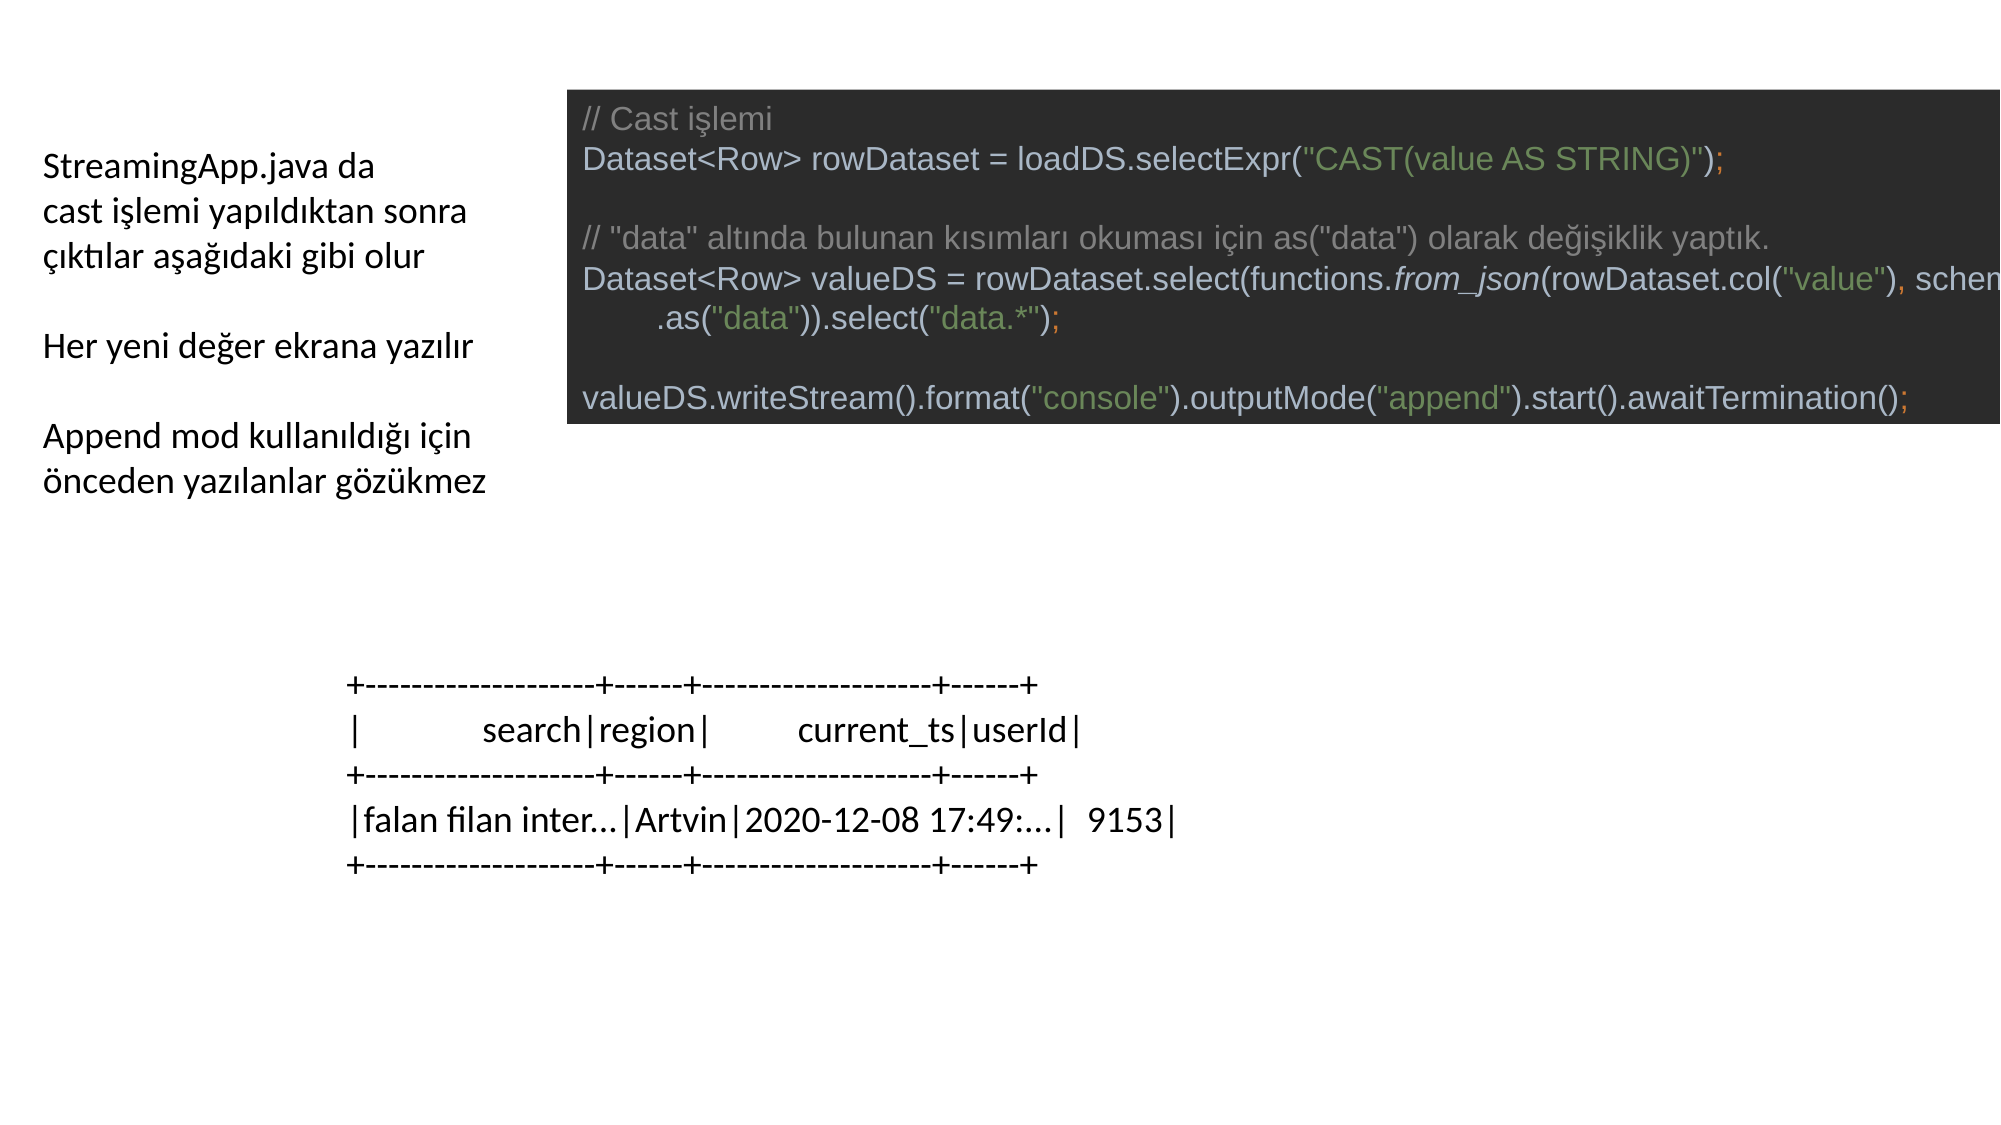

// Cast işlemi
Dataset<Row> rowDataset = loadDS.selectExpr("CAST(value AS STRING)");
// "data" altında bulunan kısımları okuması için as("data") olarak değişiklik yaptık.
Dataset<Row> valueDS = rowDataset.select(functions.from_json(rowDataset.col("value"), schema)
        .as("data")).select("data.*");
valueDS.writeStream().format("console").outputMode("append").start().awaitTermination();
StreamingApp.java da
cast işlemi yapıldıktan sonra
çıktılar aşağıdaki gibi olur

Her yeni değer ekrana yazılır

Append mod kullanıldığı için
önceden yazılanlar gözükmez

+--------------------+------+--------------------+------+
|              search|region|          current_ts|userId|
+--------------------+------+--------------------+------+
|falan filan inter...|Artvin|2020-12-08 17:49:...|  9153|
+--------------------+------+--------------------+------+